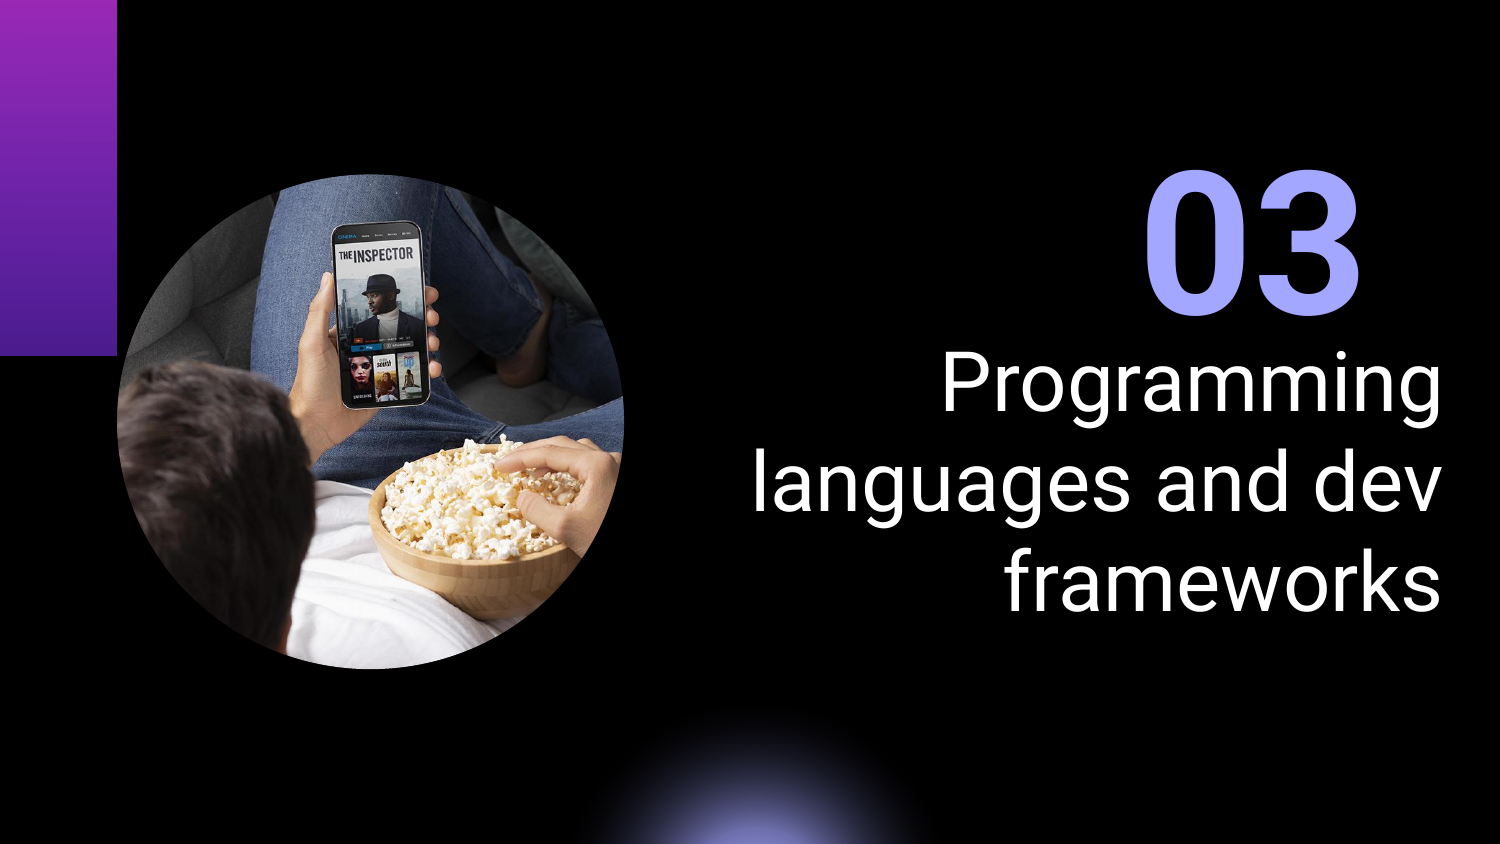

03

# Programming languages and dev frameworks